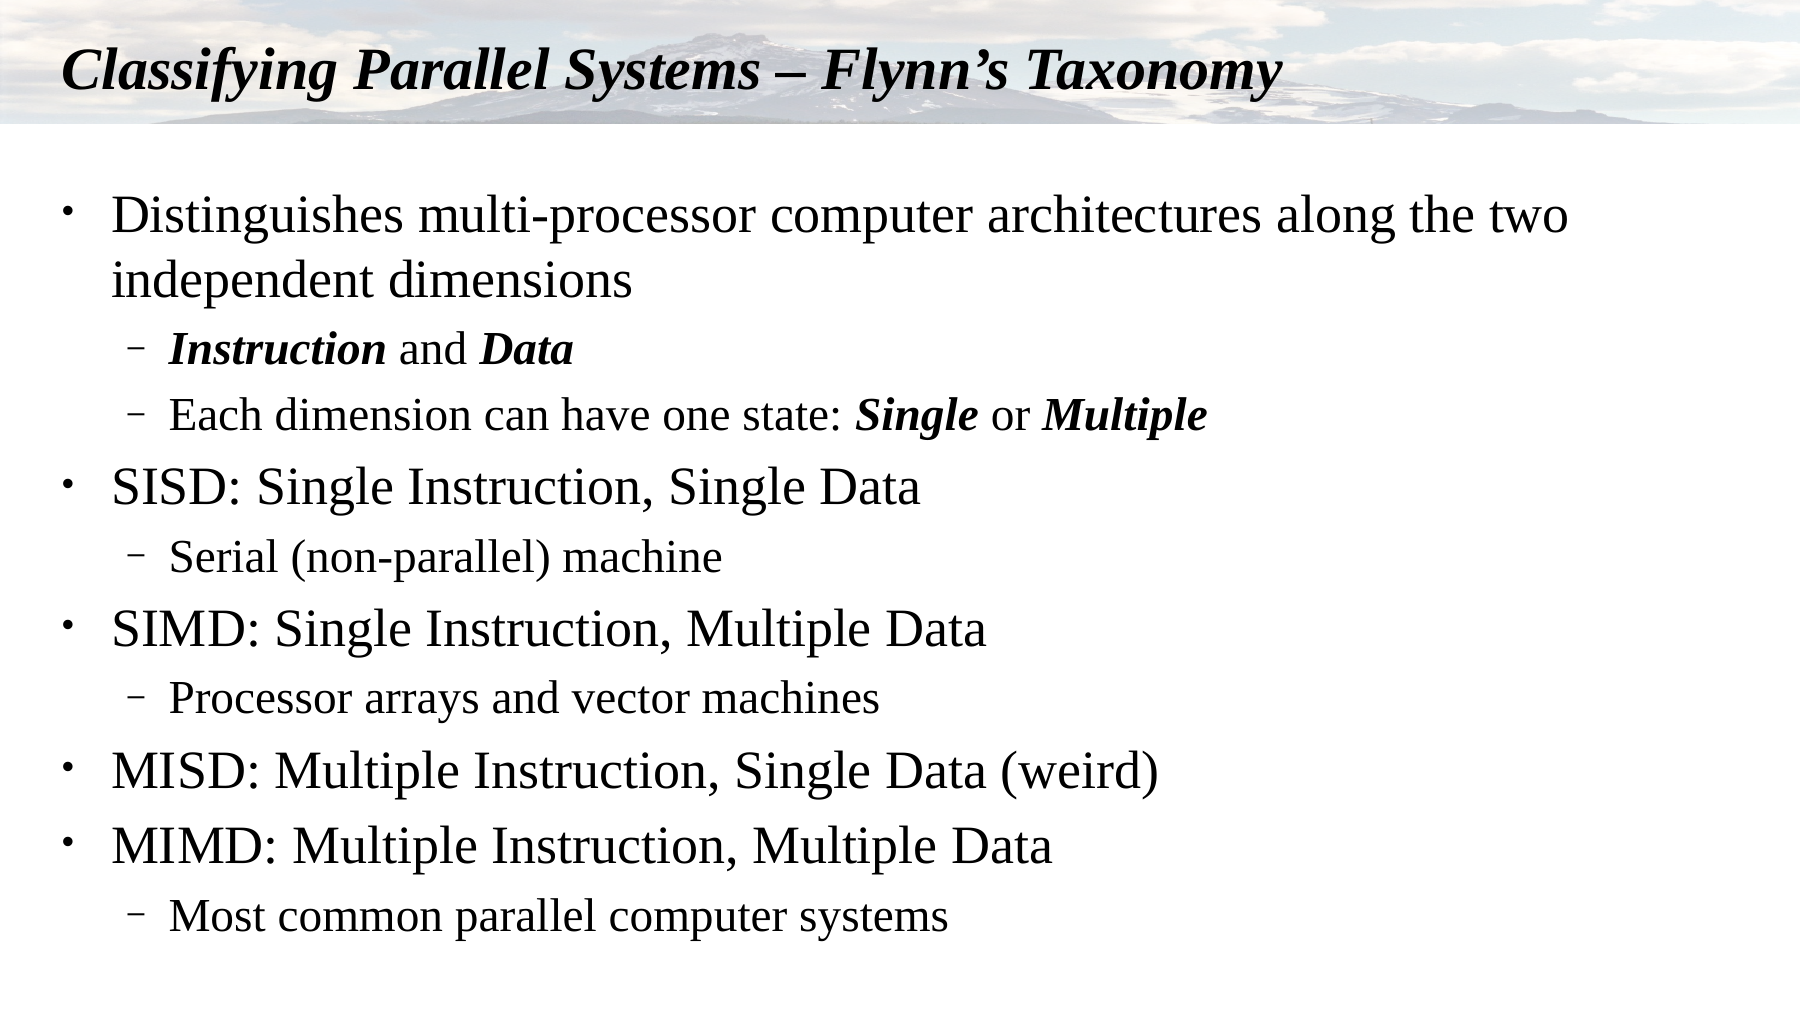

# Classifying Parallel Systems – Flynn’s Taxonomy
Distinguishes multi-processor computer architectures along the two independent dimensions
Instruction and Data
Each dimension can have one state: Single or Multiple
SISD: Single Instruction, Single Data
Serial (non-parallel) machine
SIMD: Single Instruction, Multiple Data
Processor arrays and vector machines
MISD: Multiple Instruction, Single Data (weird)
MIMD: Multiple Instruction, Multiple Data
Most common parallel computer systems
Introduction to Parallel Computing, University of Oregon, IPCC
38